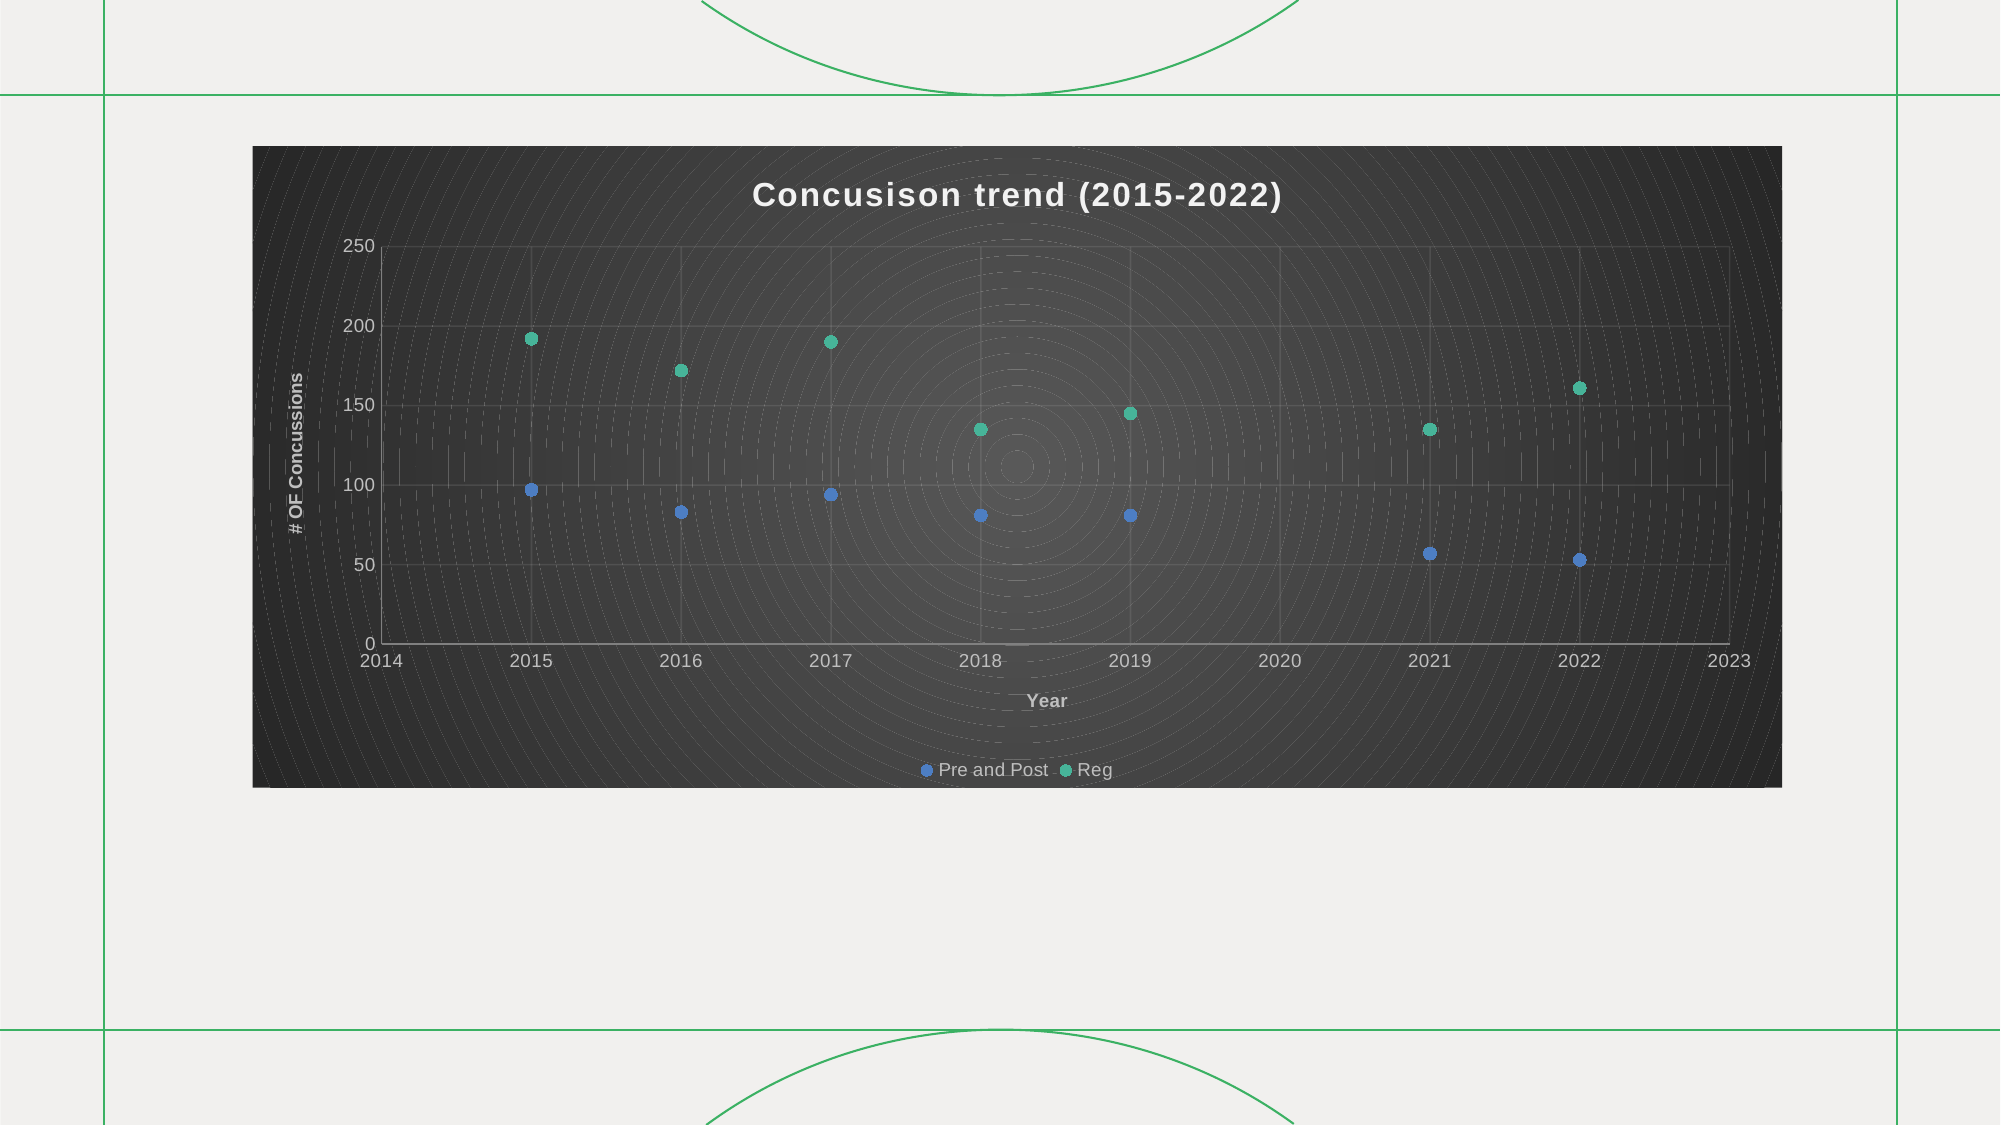

### Chart: Concusison trend (2015-2022)

| Category | Pre and Post | Reg |
|---|---|---|